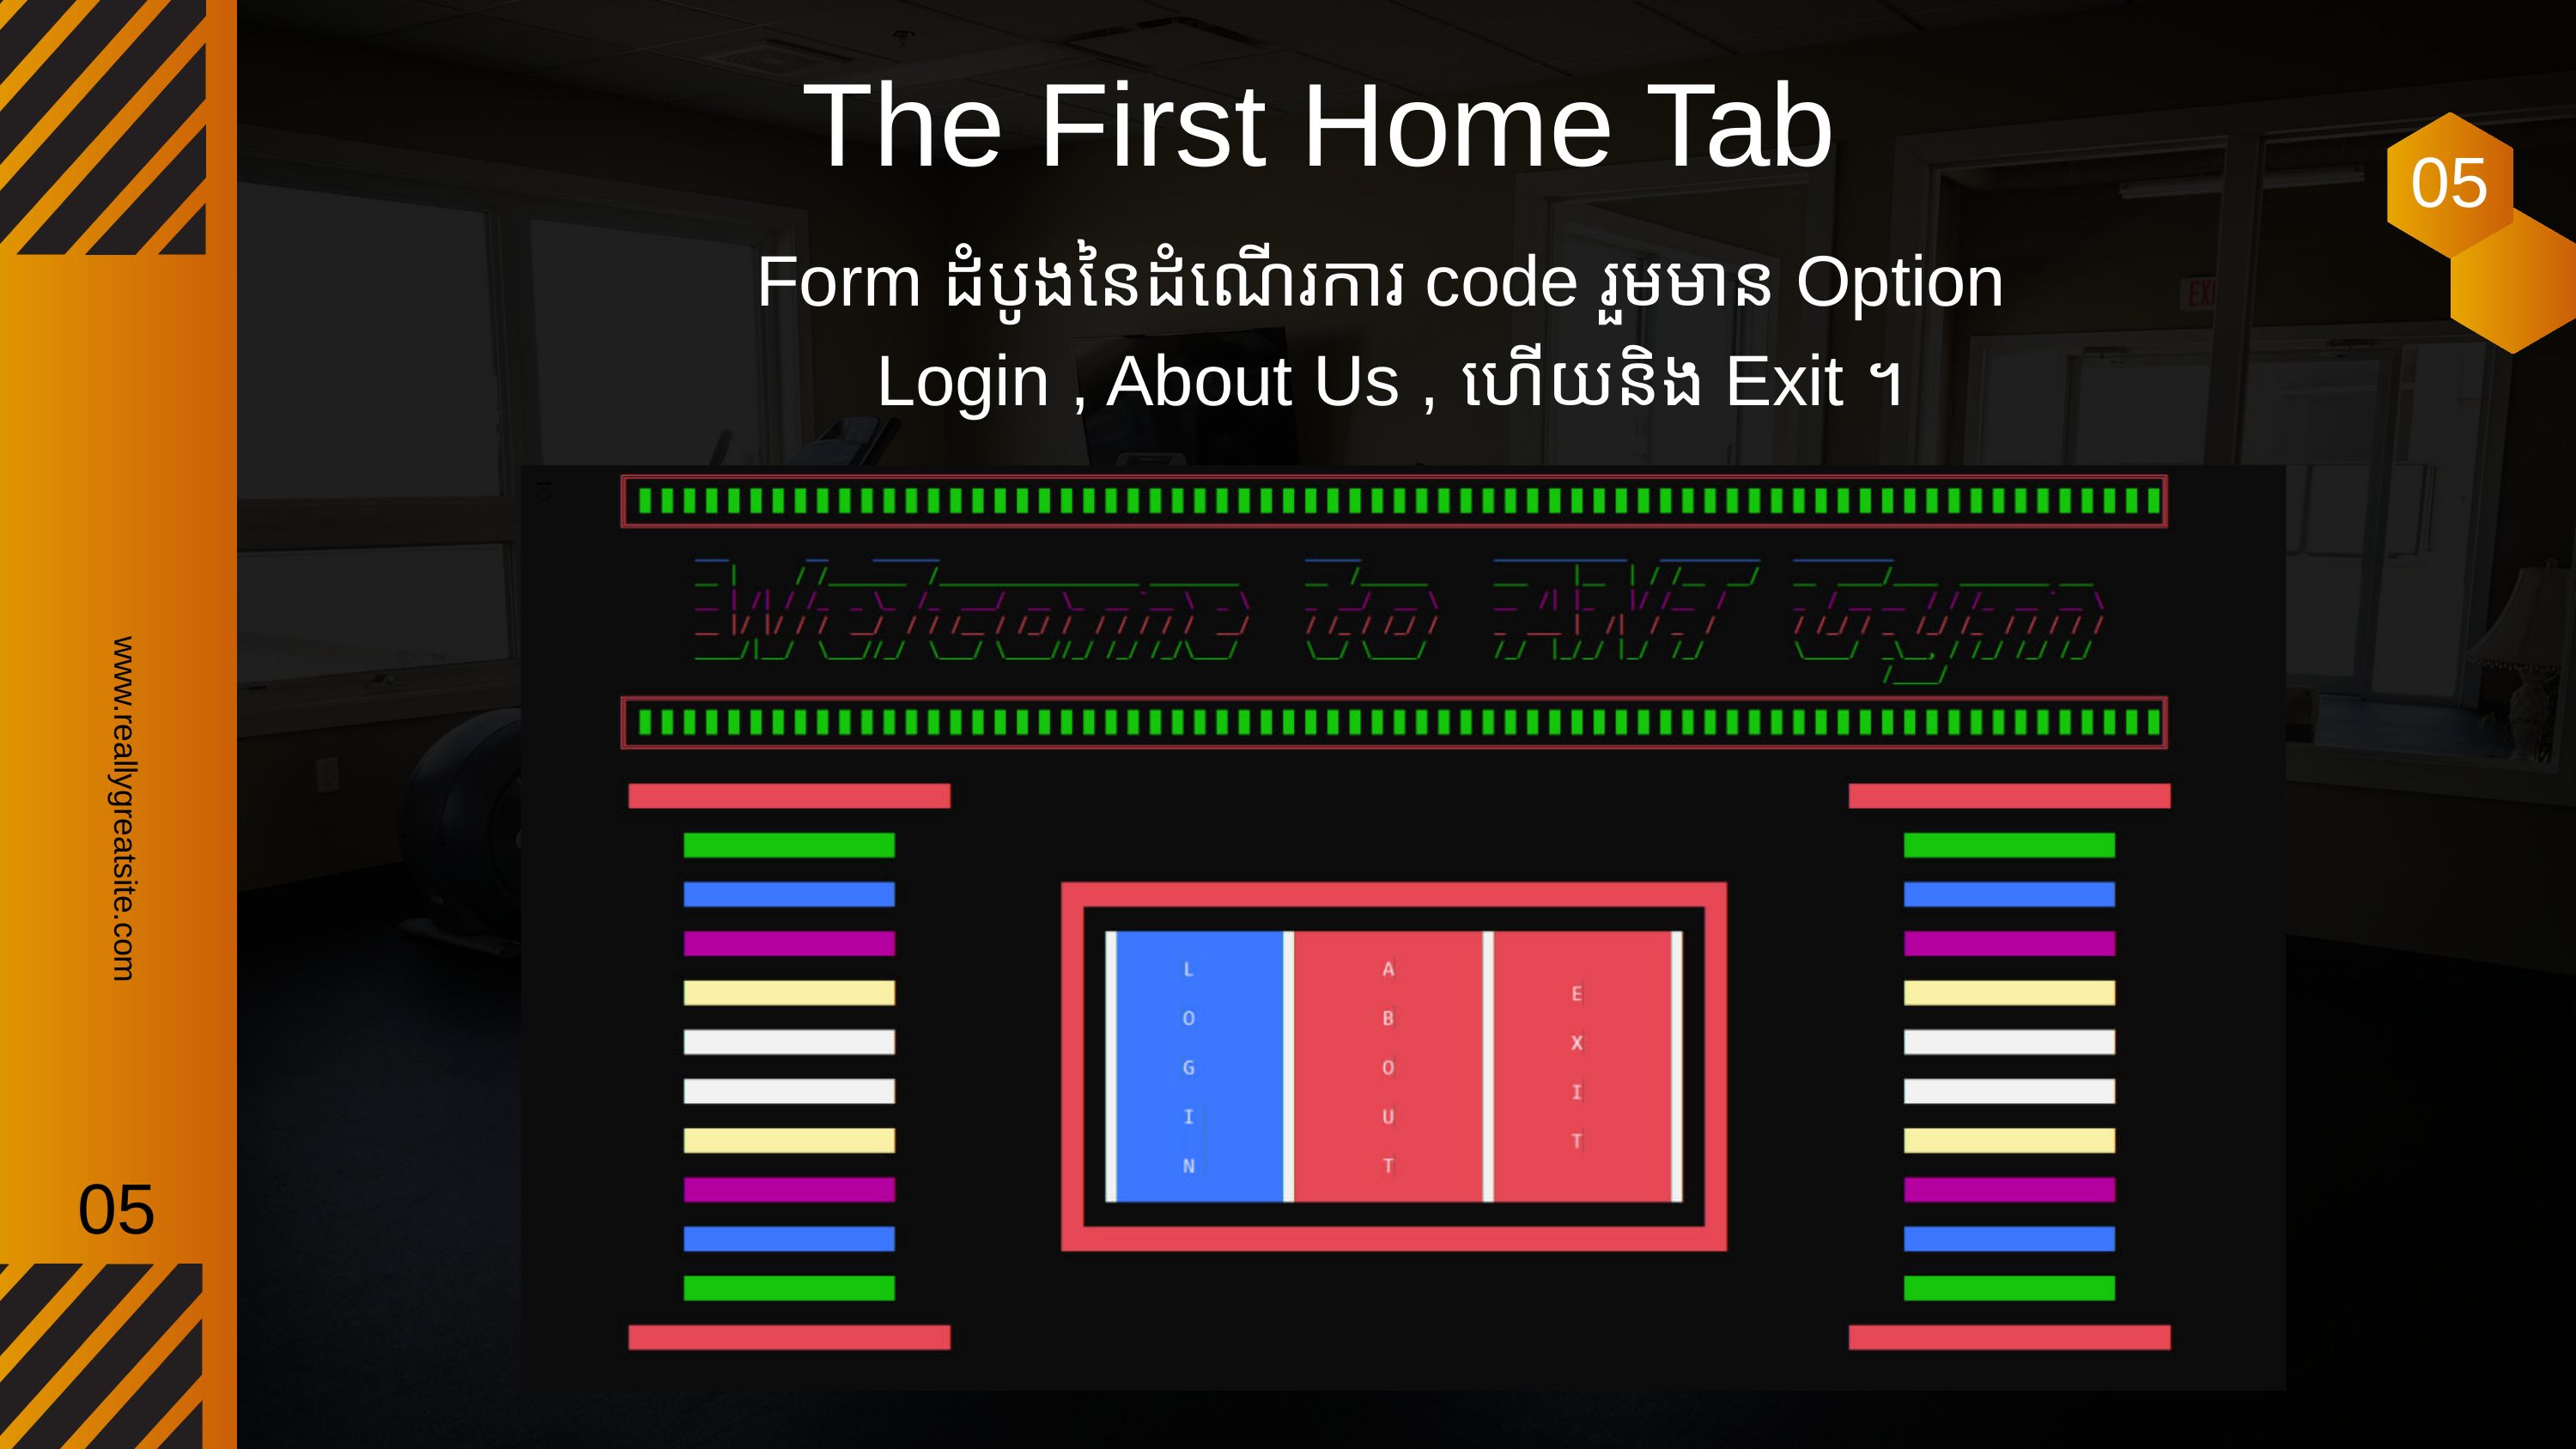

The First Home Tab

05

Form ដំបូងនៃដំណើរការ code រួមមាន Option
Login , About Us , ហើយនិង​ Exit ។
៊
www.reallygreatsite.com
05